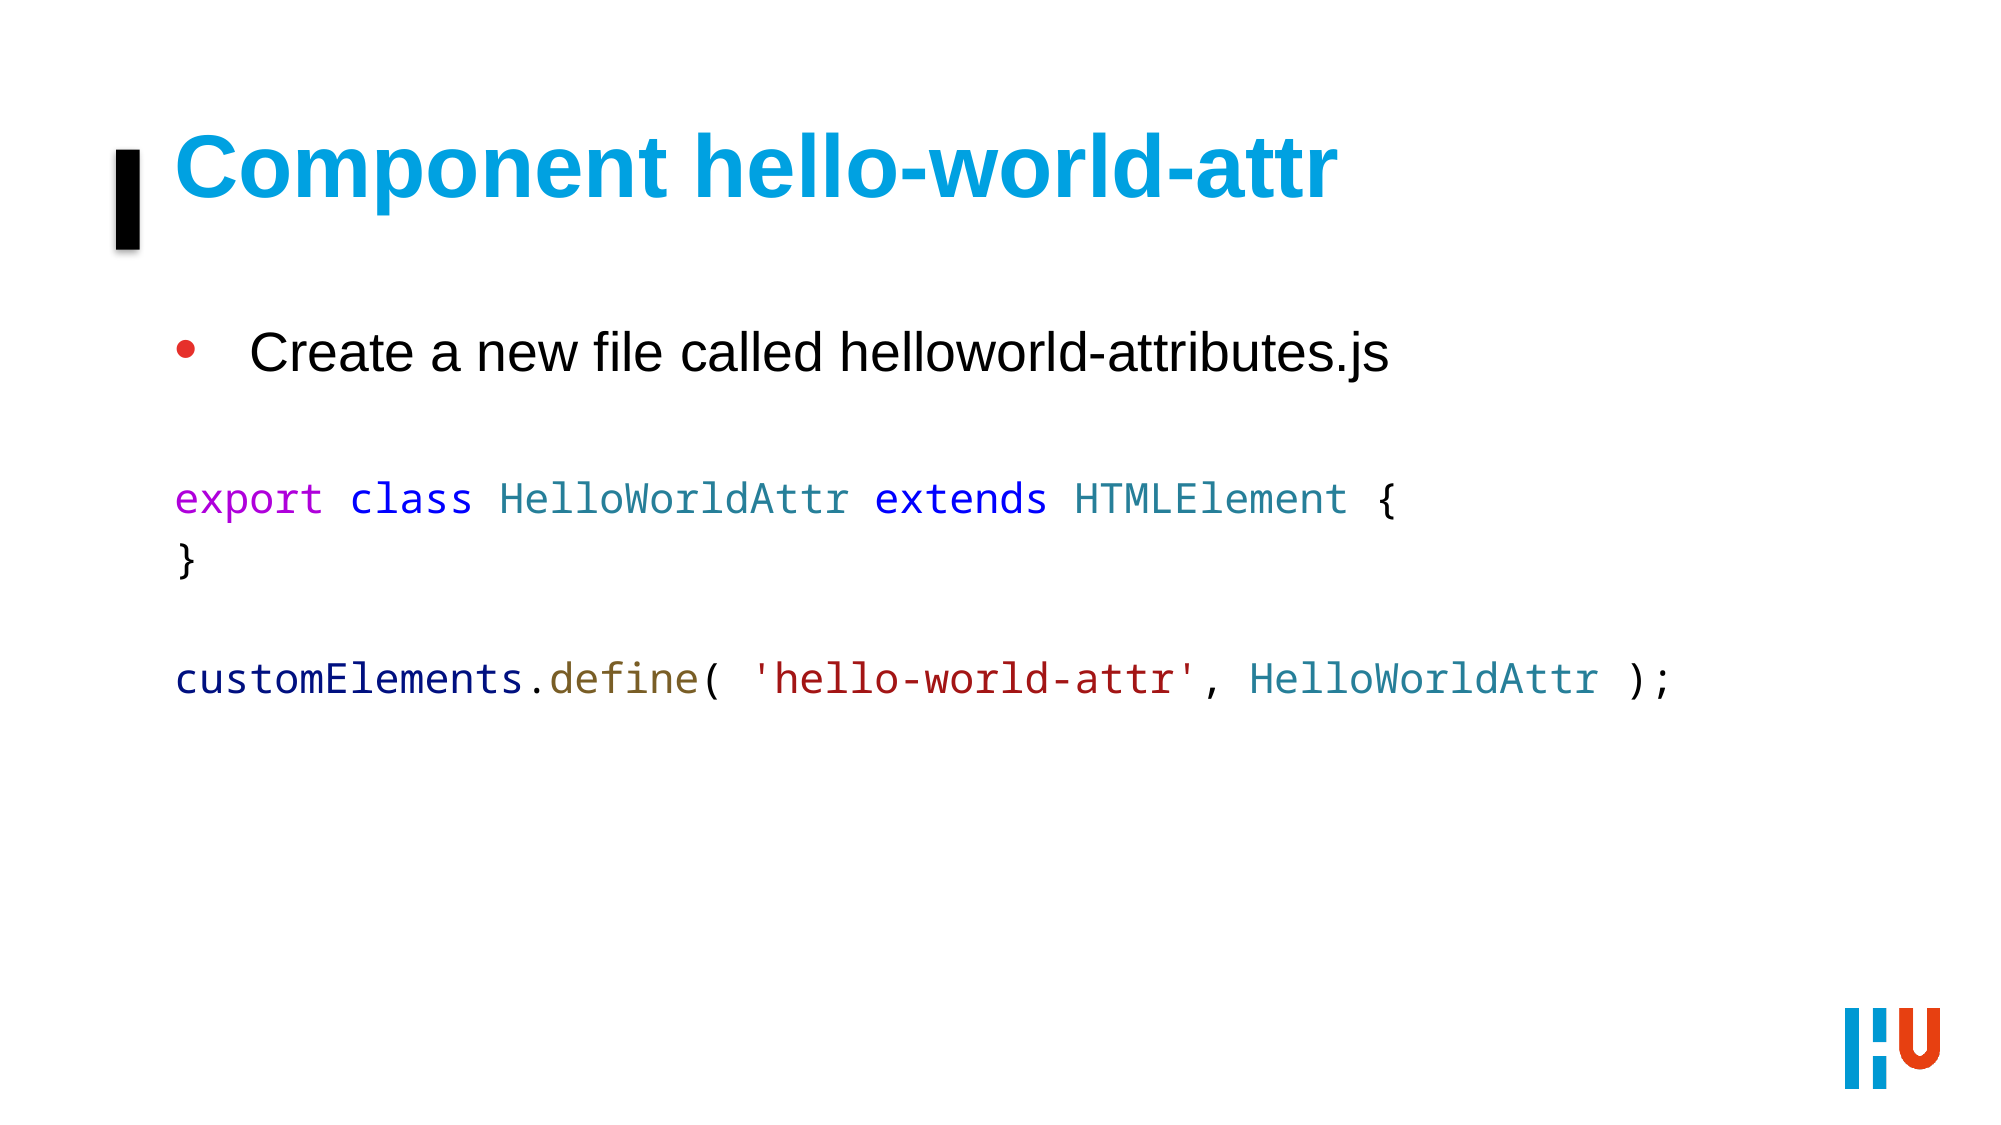

# Component hello-world-attr
Create a new file called helloworld-attributes.js

export class HelloWorldAttr extends HTMLElement {
}

customElements.define( 'hello-world-attr', HelloWorldAttr );